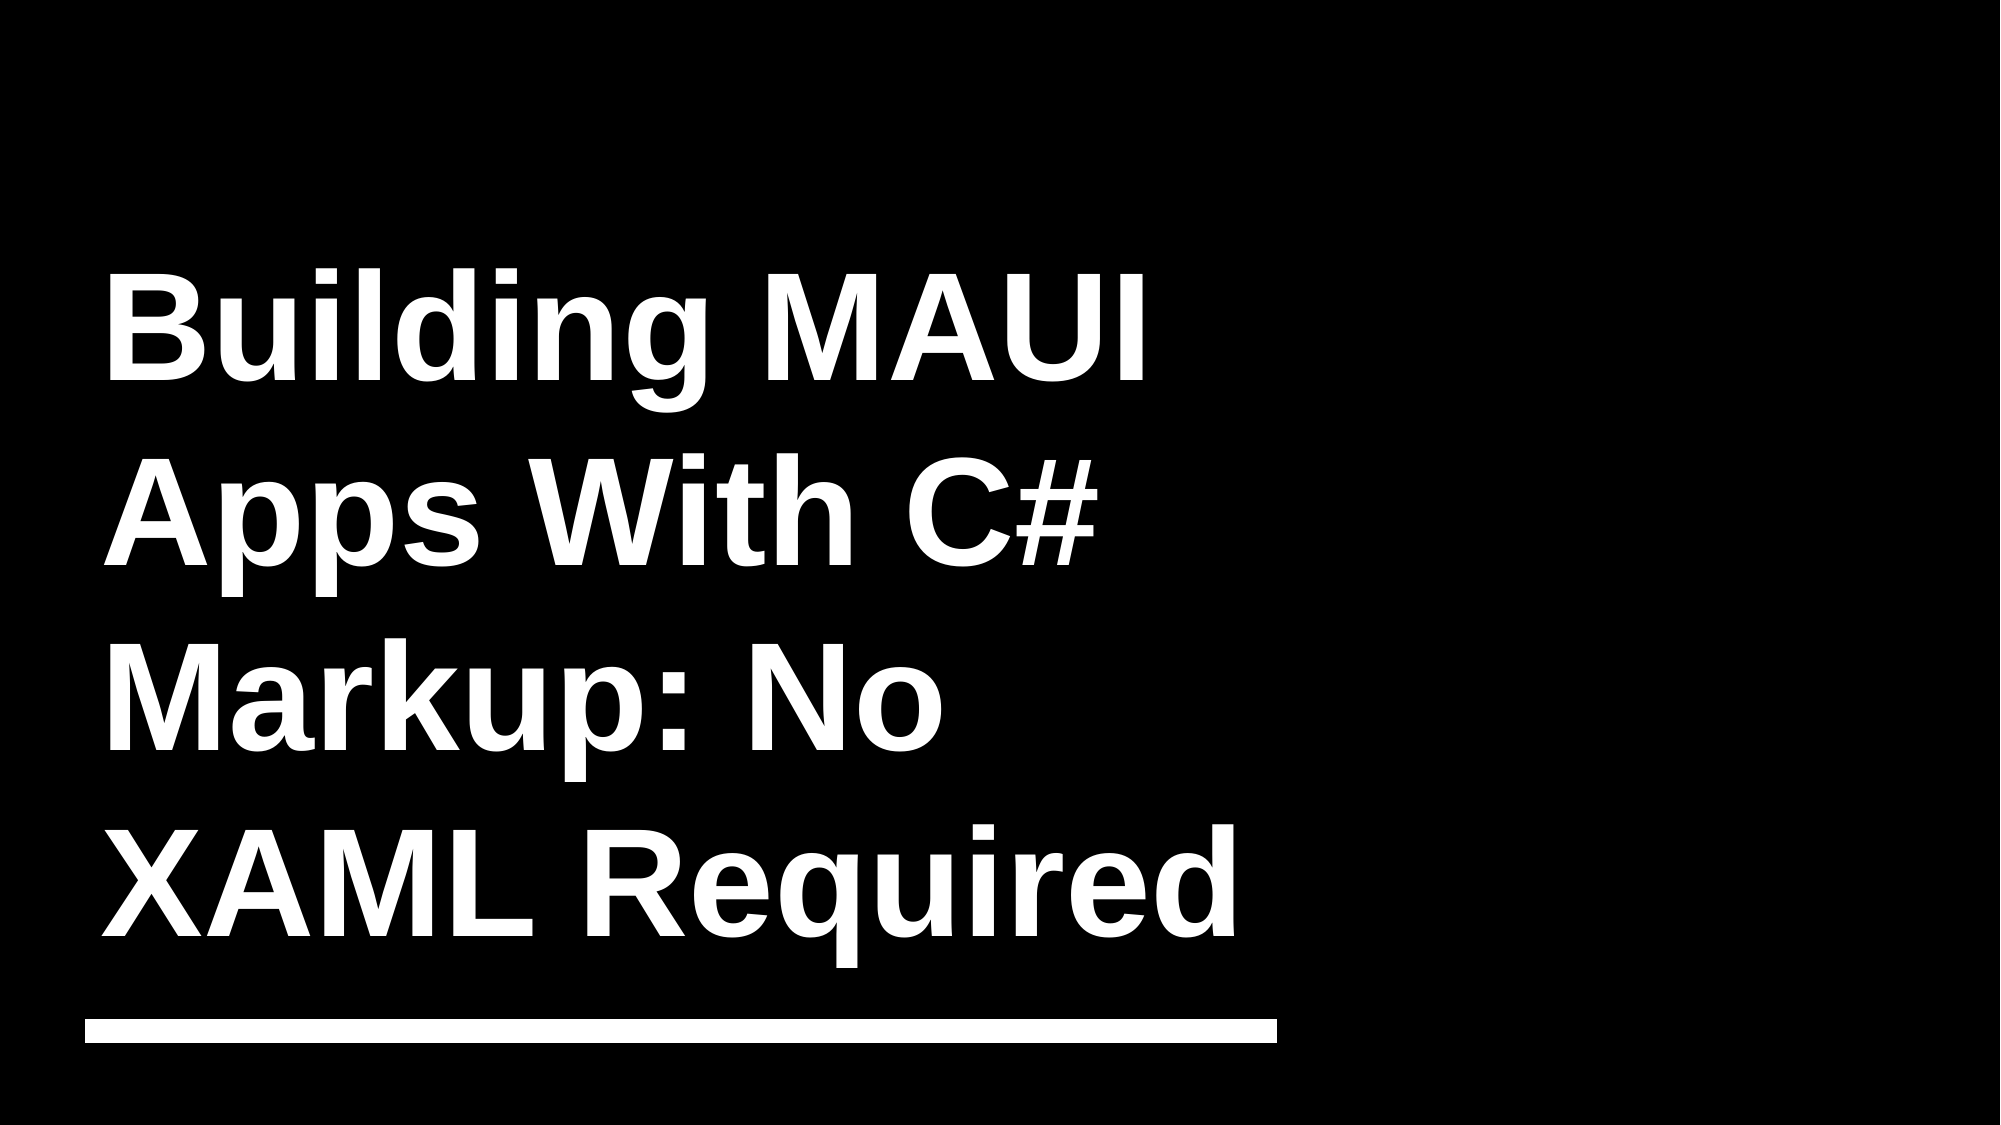

# Building MAUI Apps With C# Markup: No XAML Required